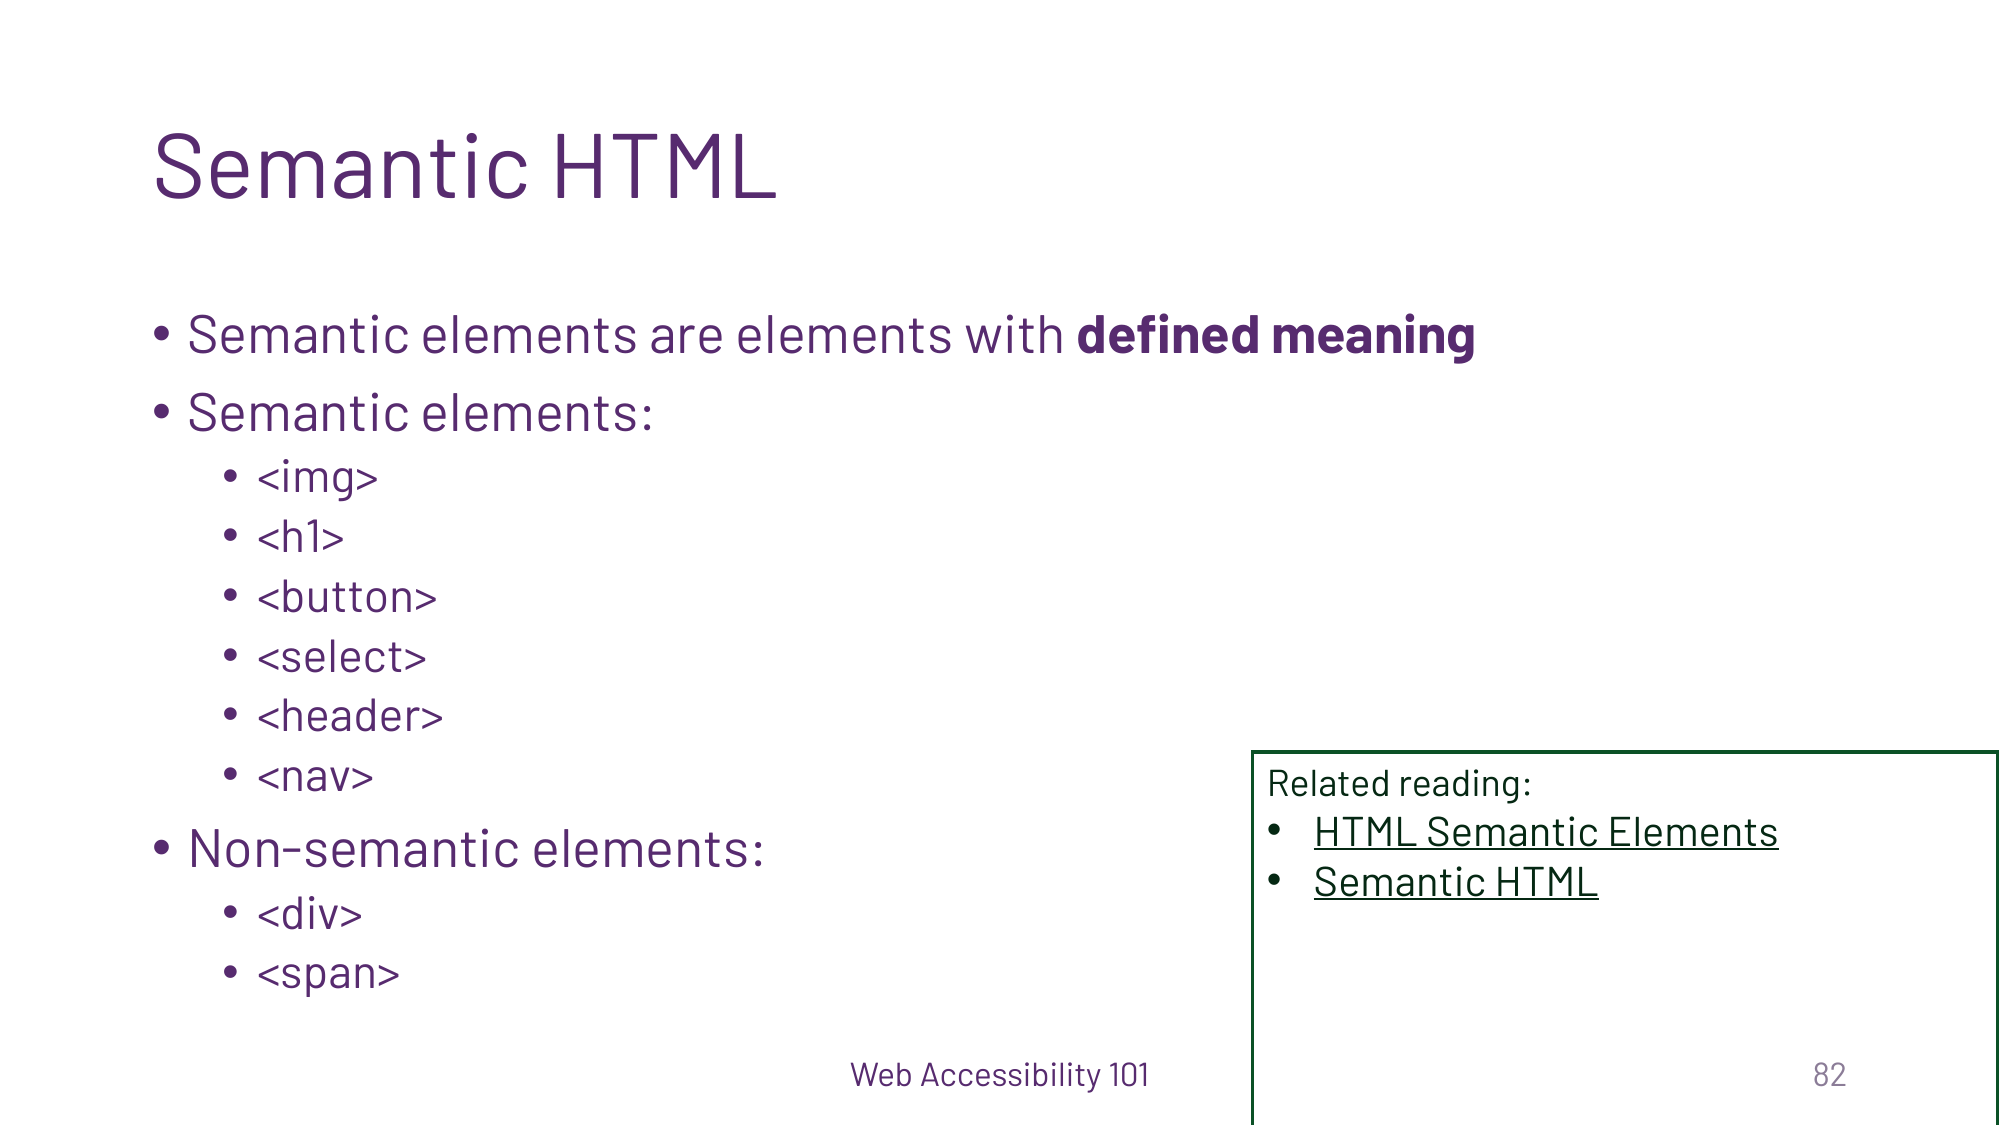

# Semantic HTML
Semantic elements are elements with defined meaning
Semantic elements:
<img>
<h1>
<button>
<select>
<header>
<nav>
Non-semantic elements:
<div>
<span>
Related reading:
HTML Semantic Elements
Semantic HTML
Web Accessibility 101
82